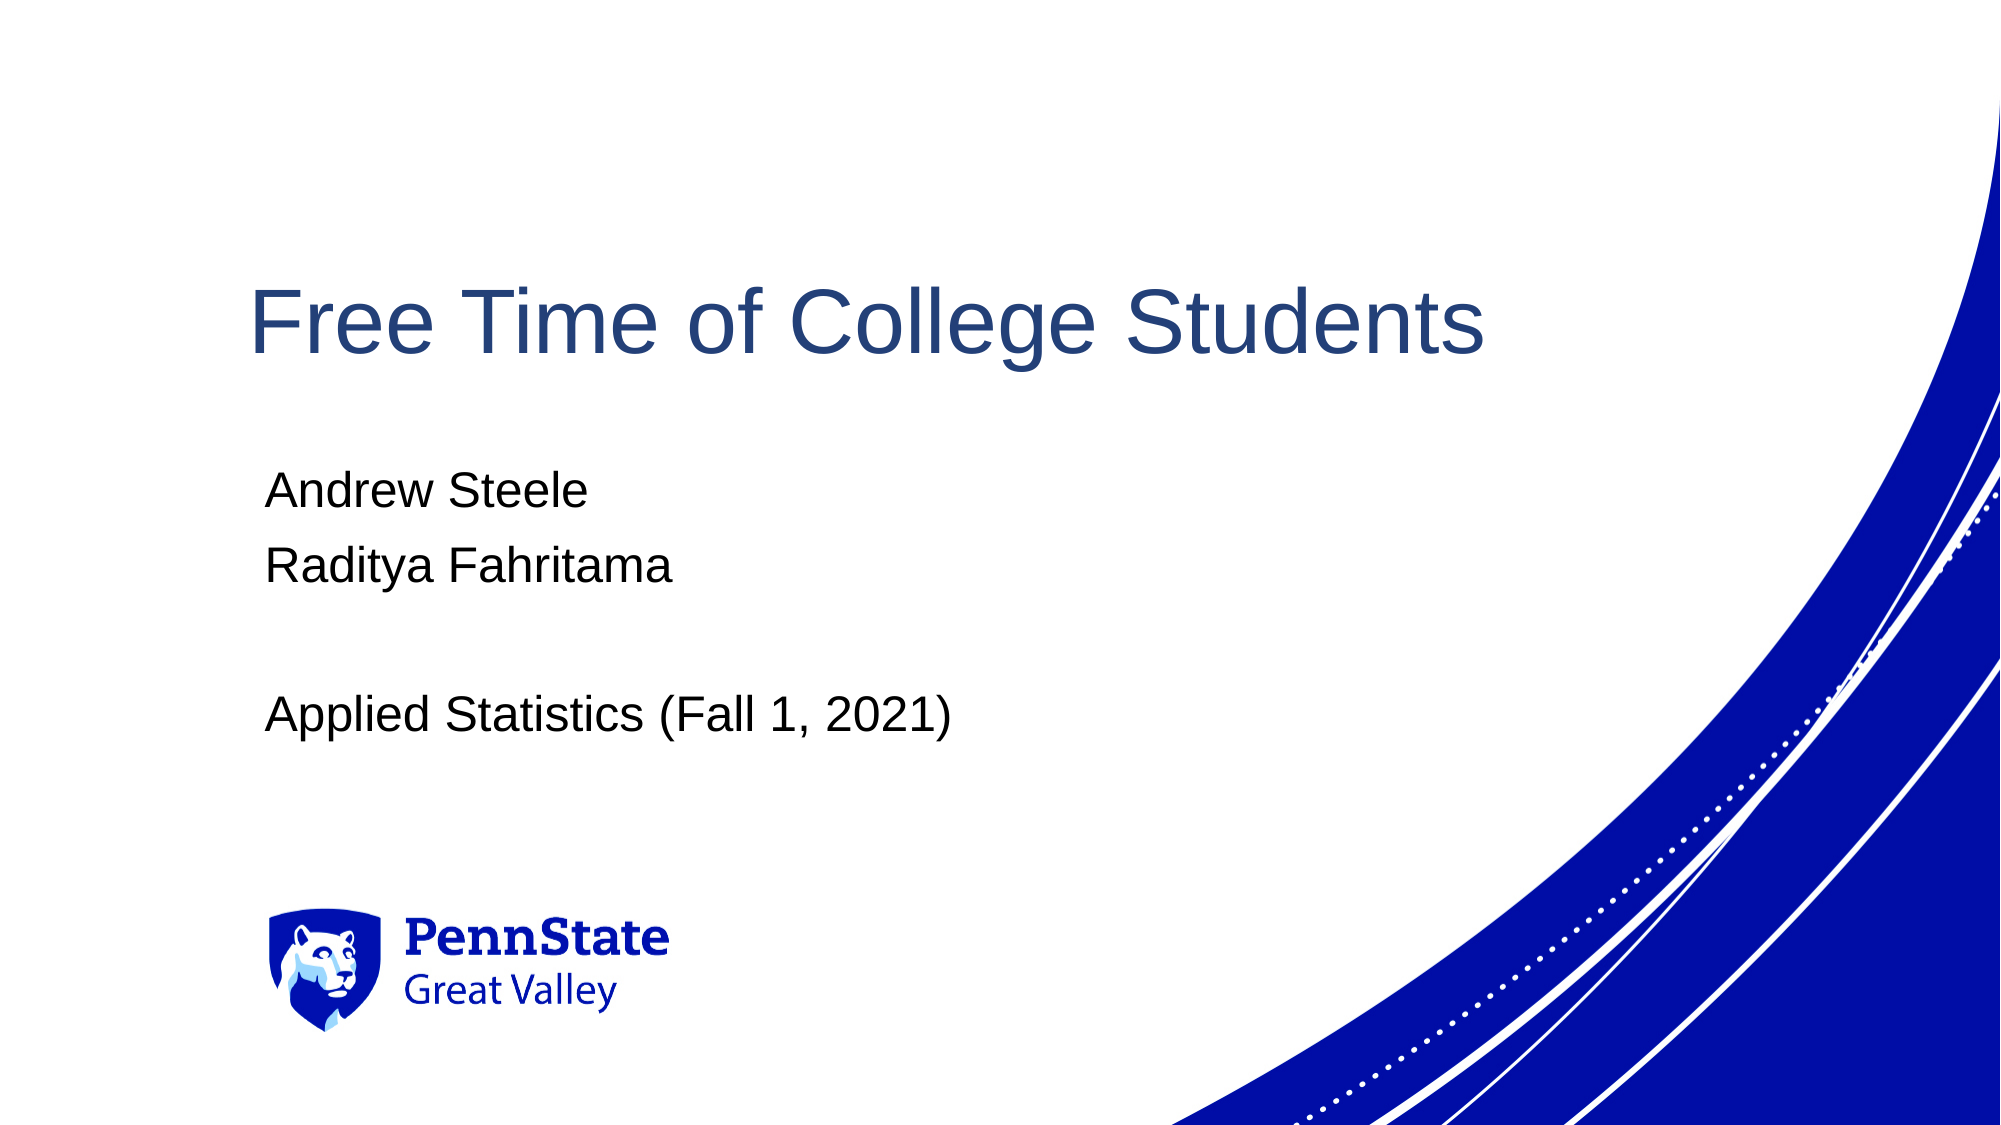

# Free Time of College Students
Andrew Steele
Raditya Fahritama

Applied Statistics (Fall 1, 2021)